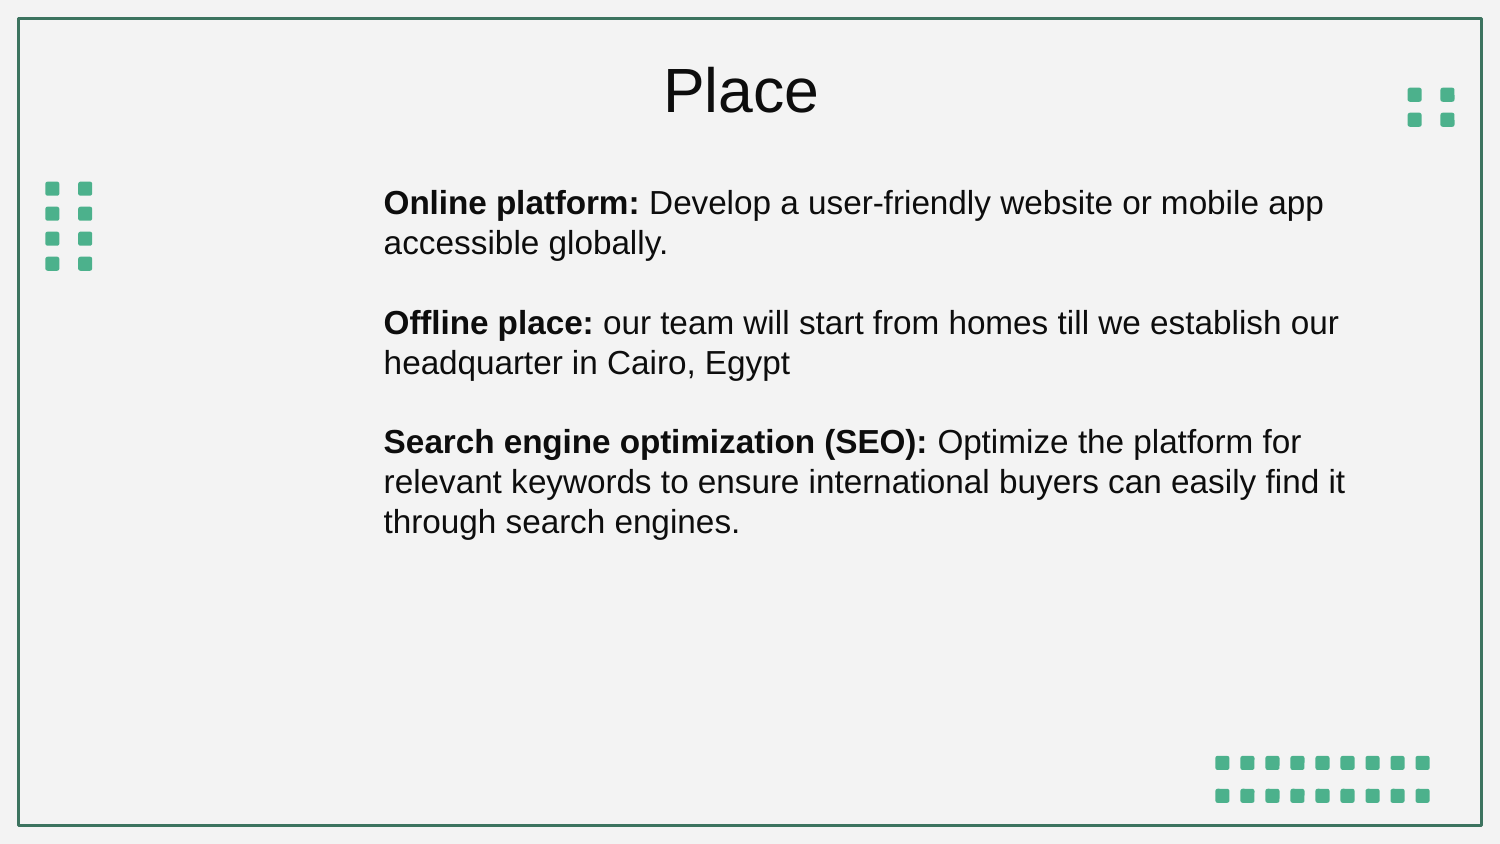

# Place
Online platform: Develop a user-friendly website or mobile app accessible globally.

Offline place: our team will start from homes till we establish our headquarter in Cairo, Egypt

Search engine optimization (SEO): Optimize the platform for relevant keywords to ensure international buyers can easily find it through search engines.